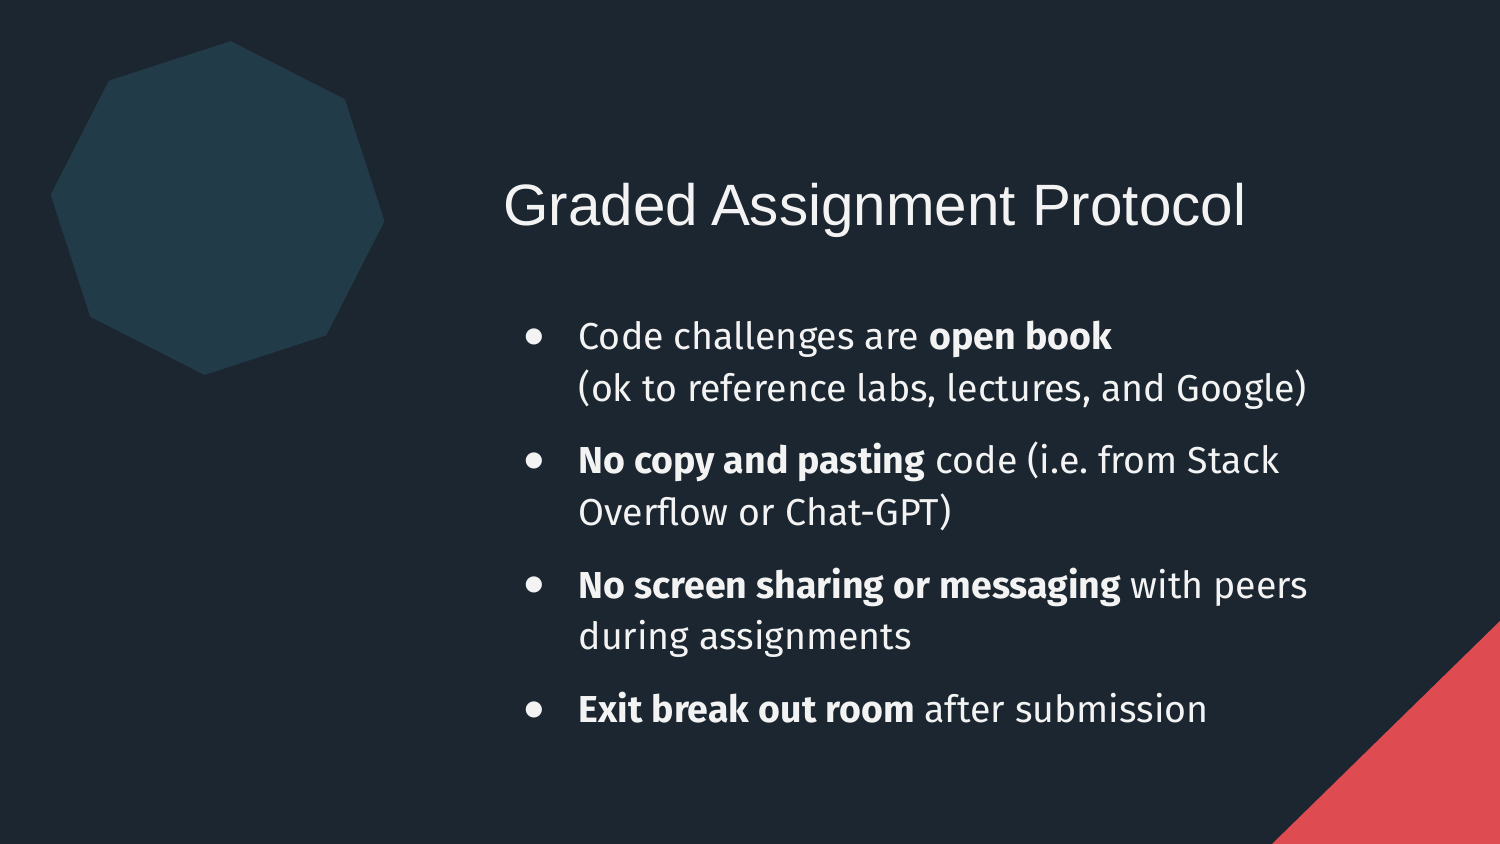

Graded Assignment Protocol

Code challenges are open book
(ok to reference labs, lectures, and Google)
No copy and pasting code (i.e. from Stack Overflow or Chat-GPT)
No screen sharing or messaging with peers during assignments
Exit break out room after submission